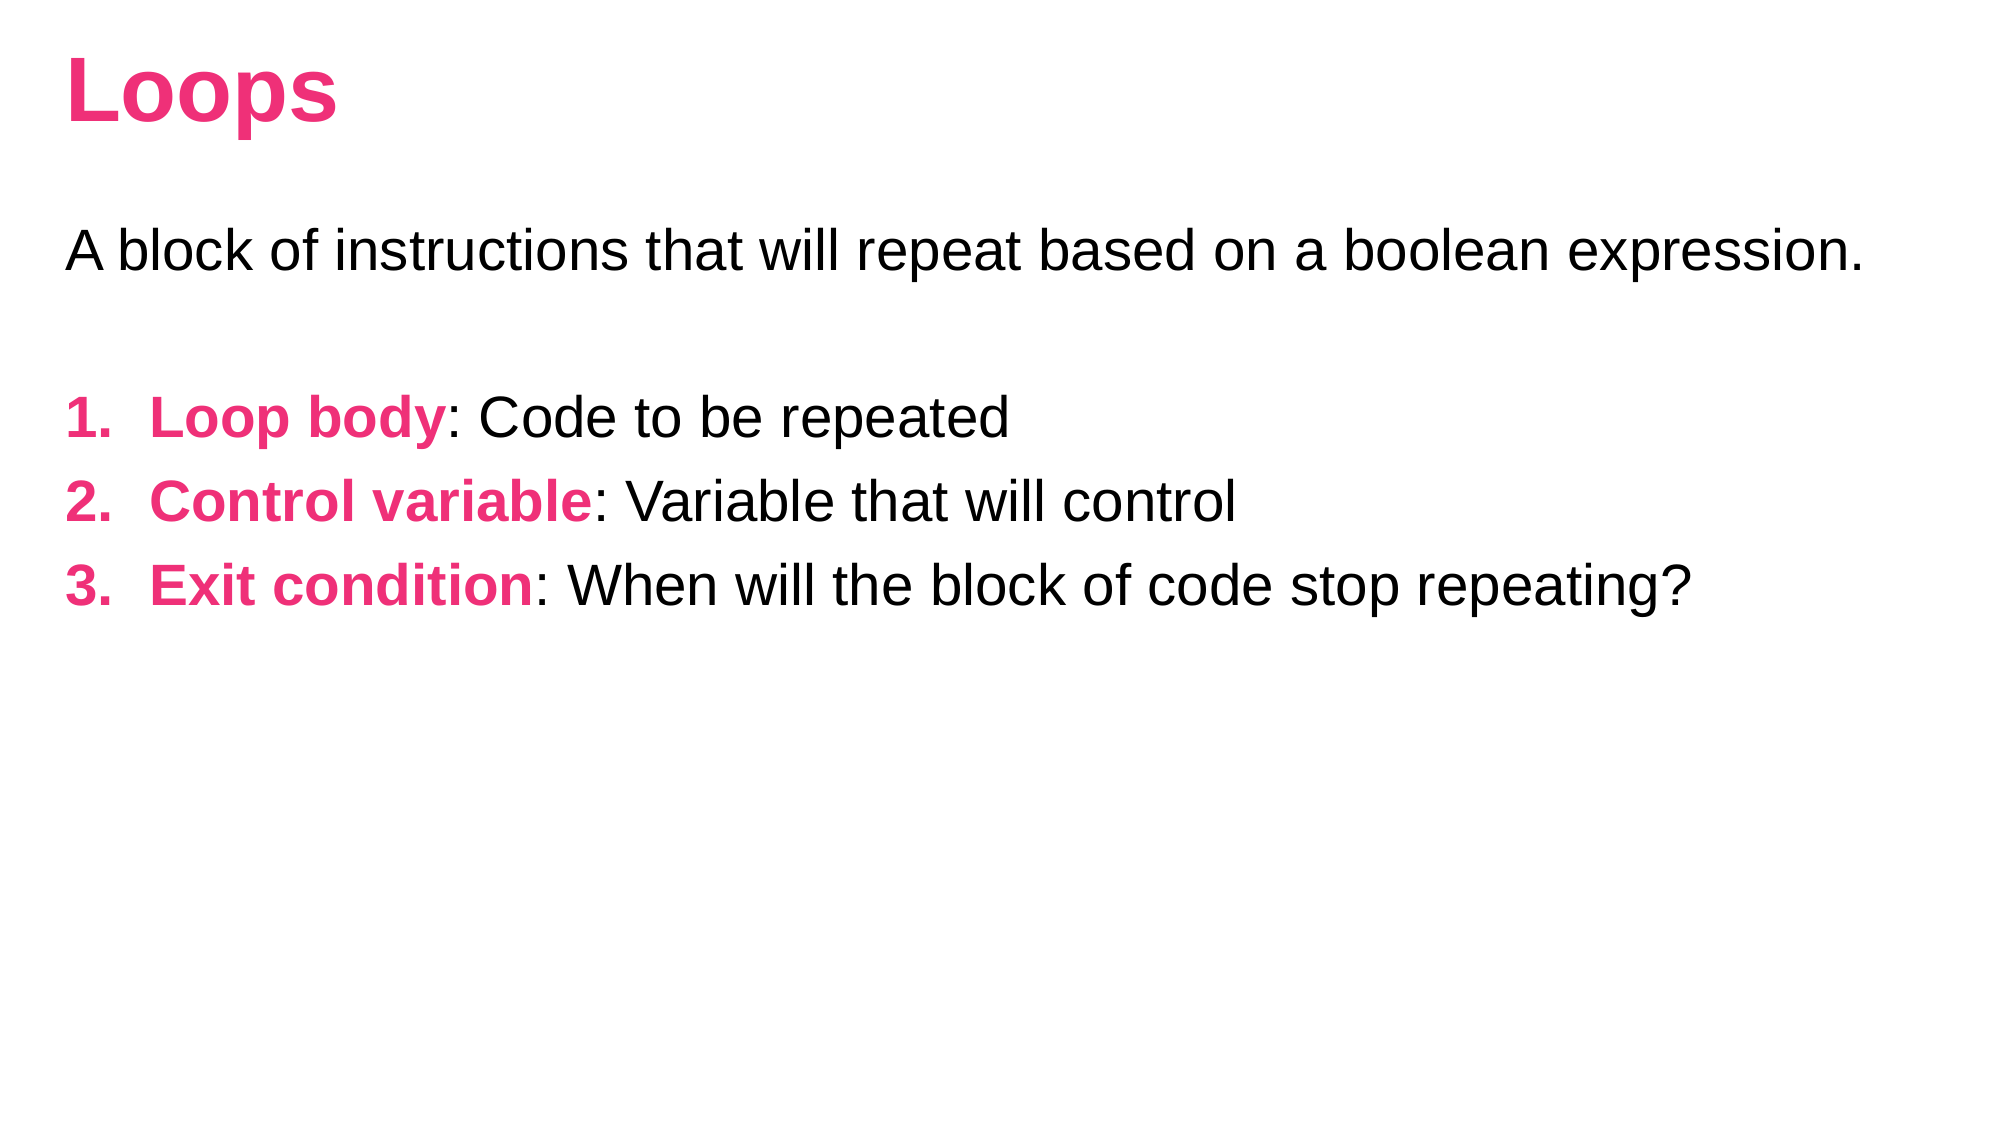

# Loops
A block of instructions that will repeat based on a boolean expression.

Loop body: Code to be repeated
Control variable: Variable that will control
Exit condition: When will the block of code stop repeating?